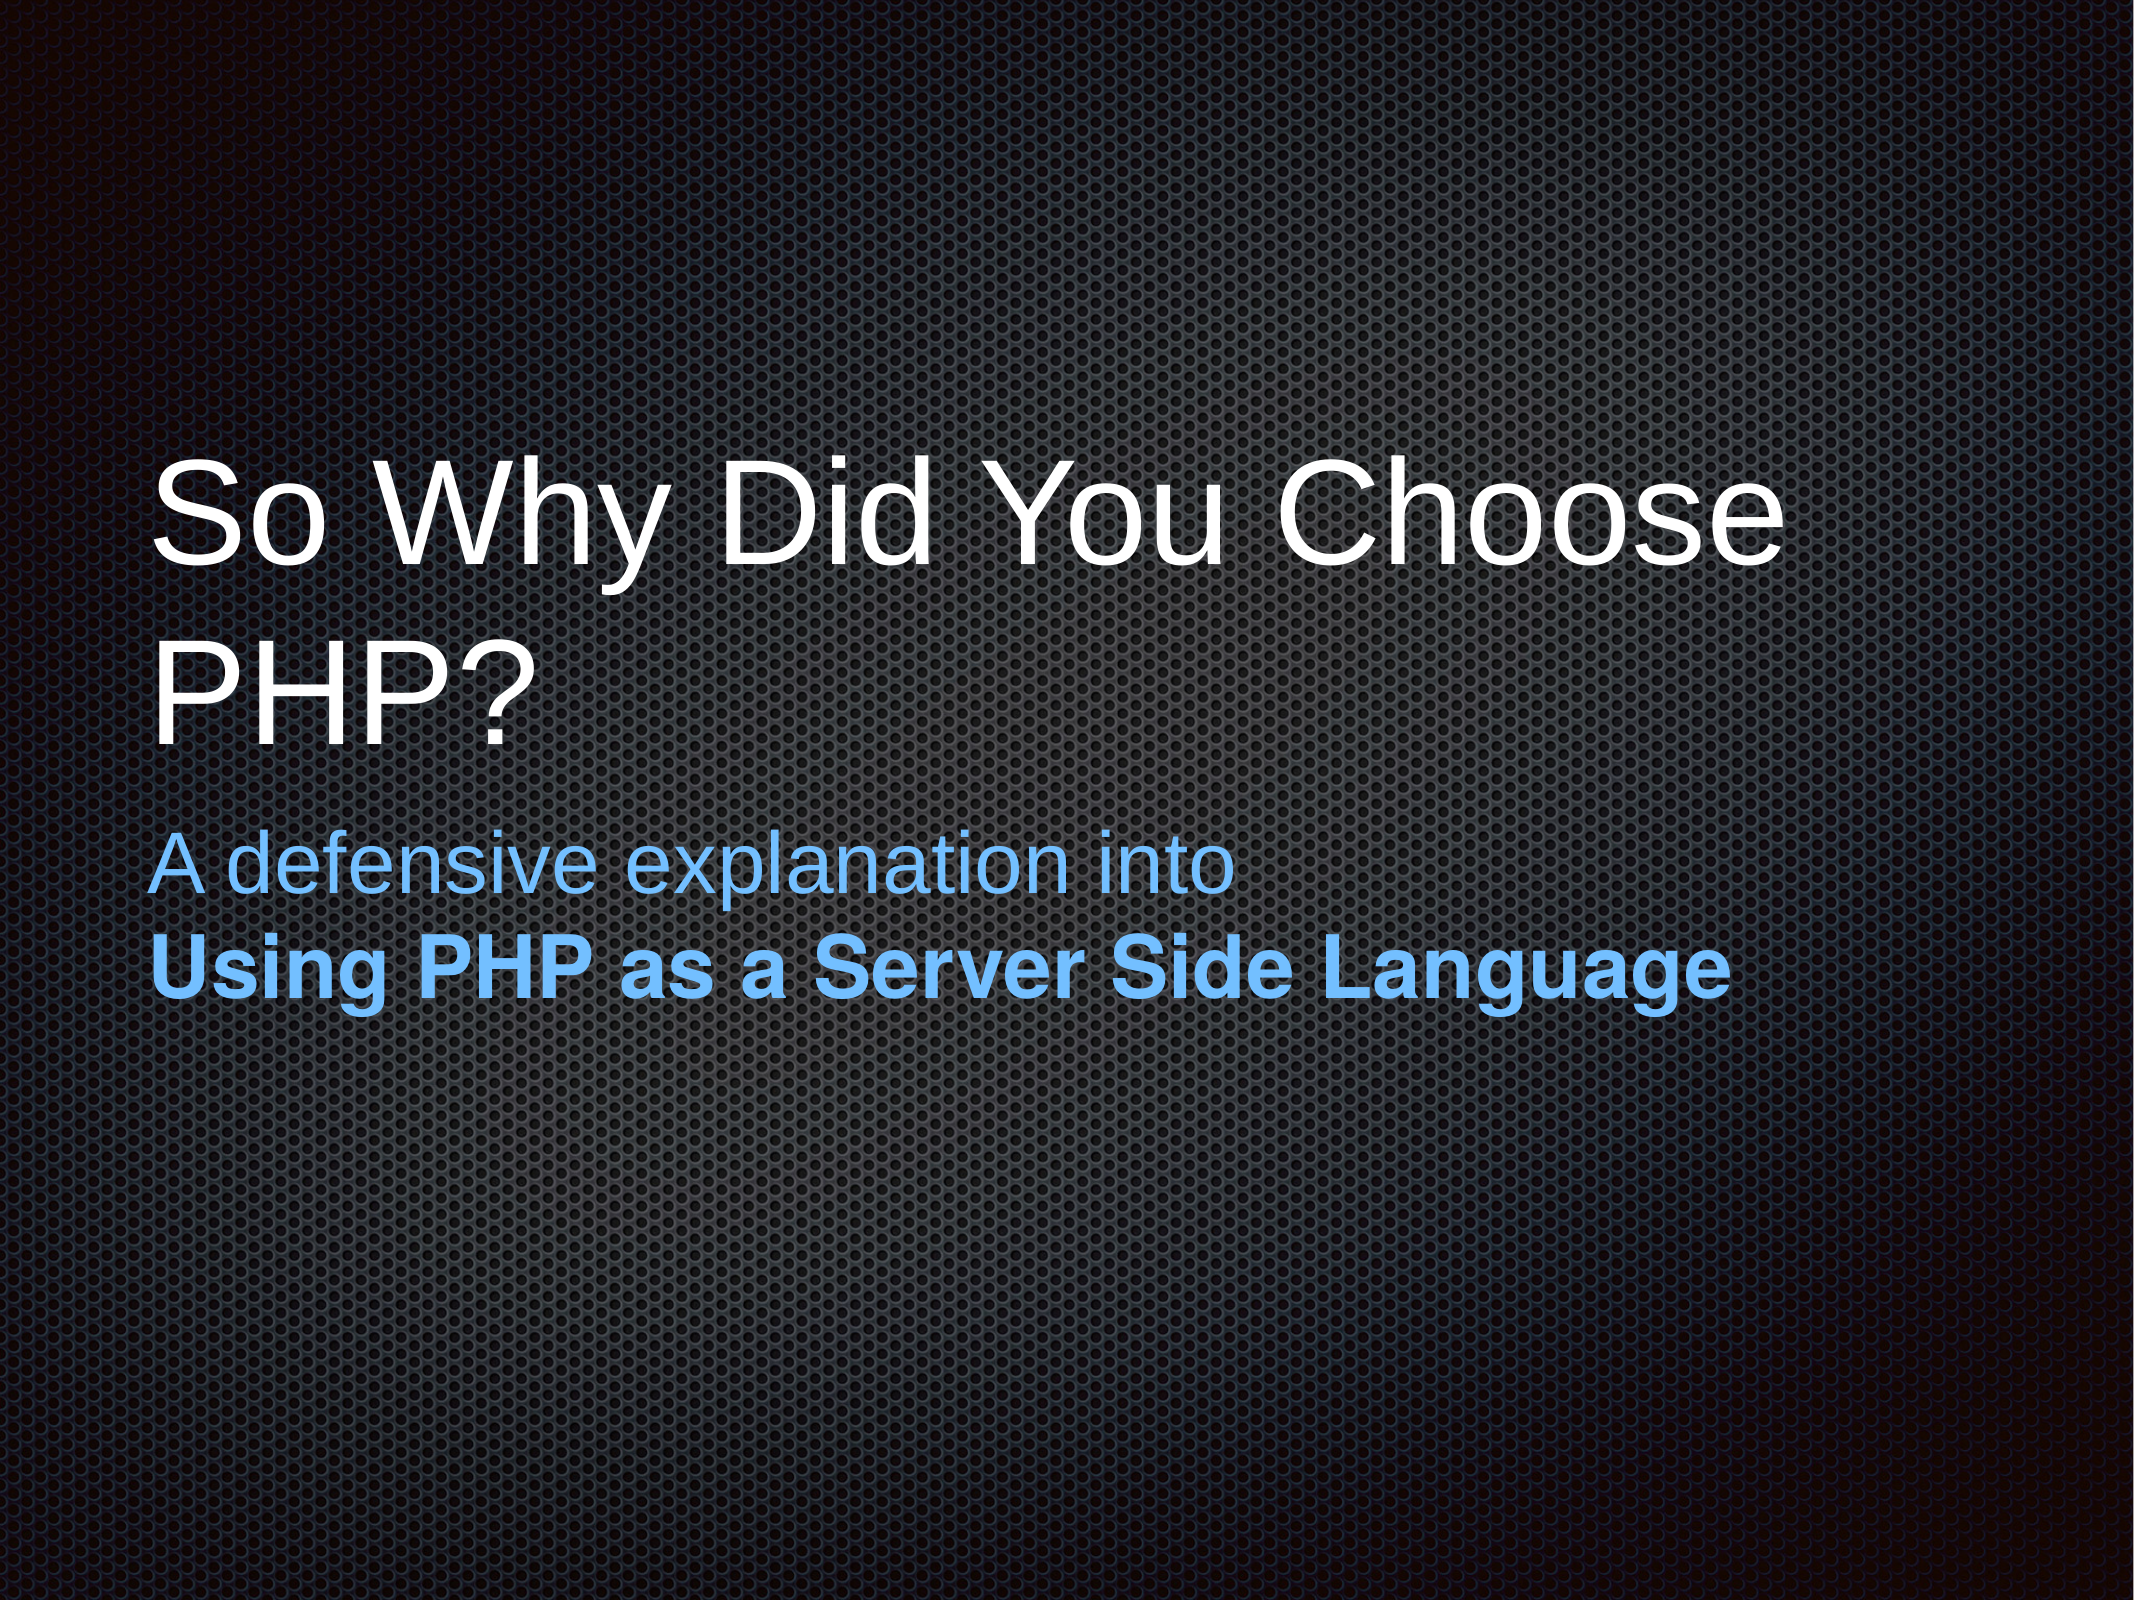

# So Why Did You Choose PHP?
A defensive explanation into
Using PHP as a Server Side Language